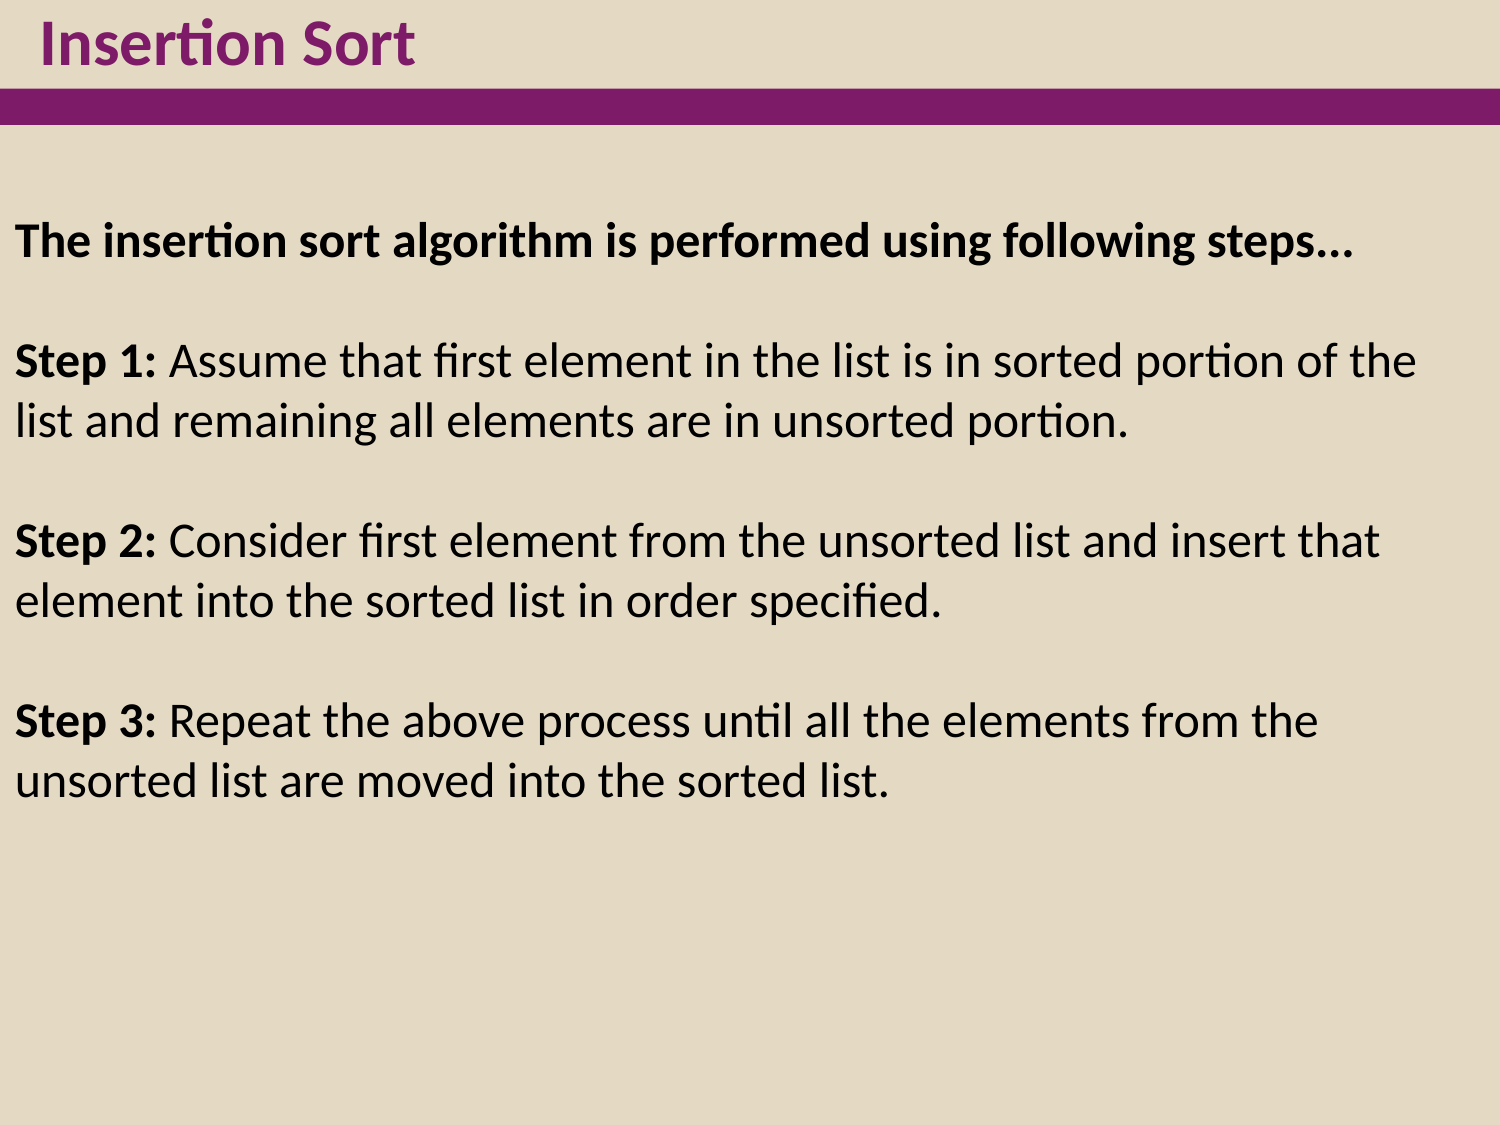

Insertion Sort

The insertion sort algorithm is performed using following steps...

Step 1: Assume that first element in the list is in sorted portion of the list and remaining all elements are in unsorted portion.

Step 2: Consider first element from the unsorted list and insert that element into the sorted list in order specified.

Step 3: Repeat the above process until all the elements from the unsorted list are moved into the sorted list.